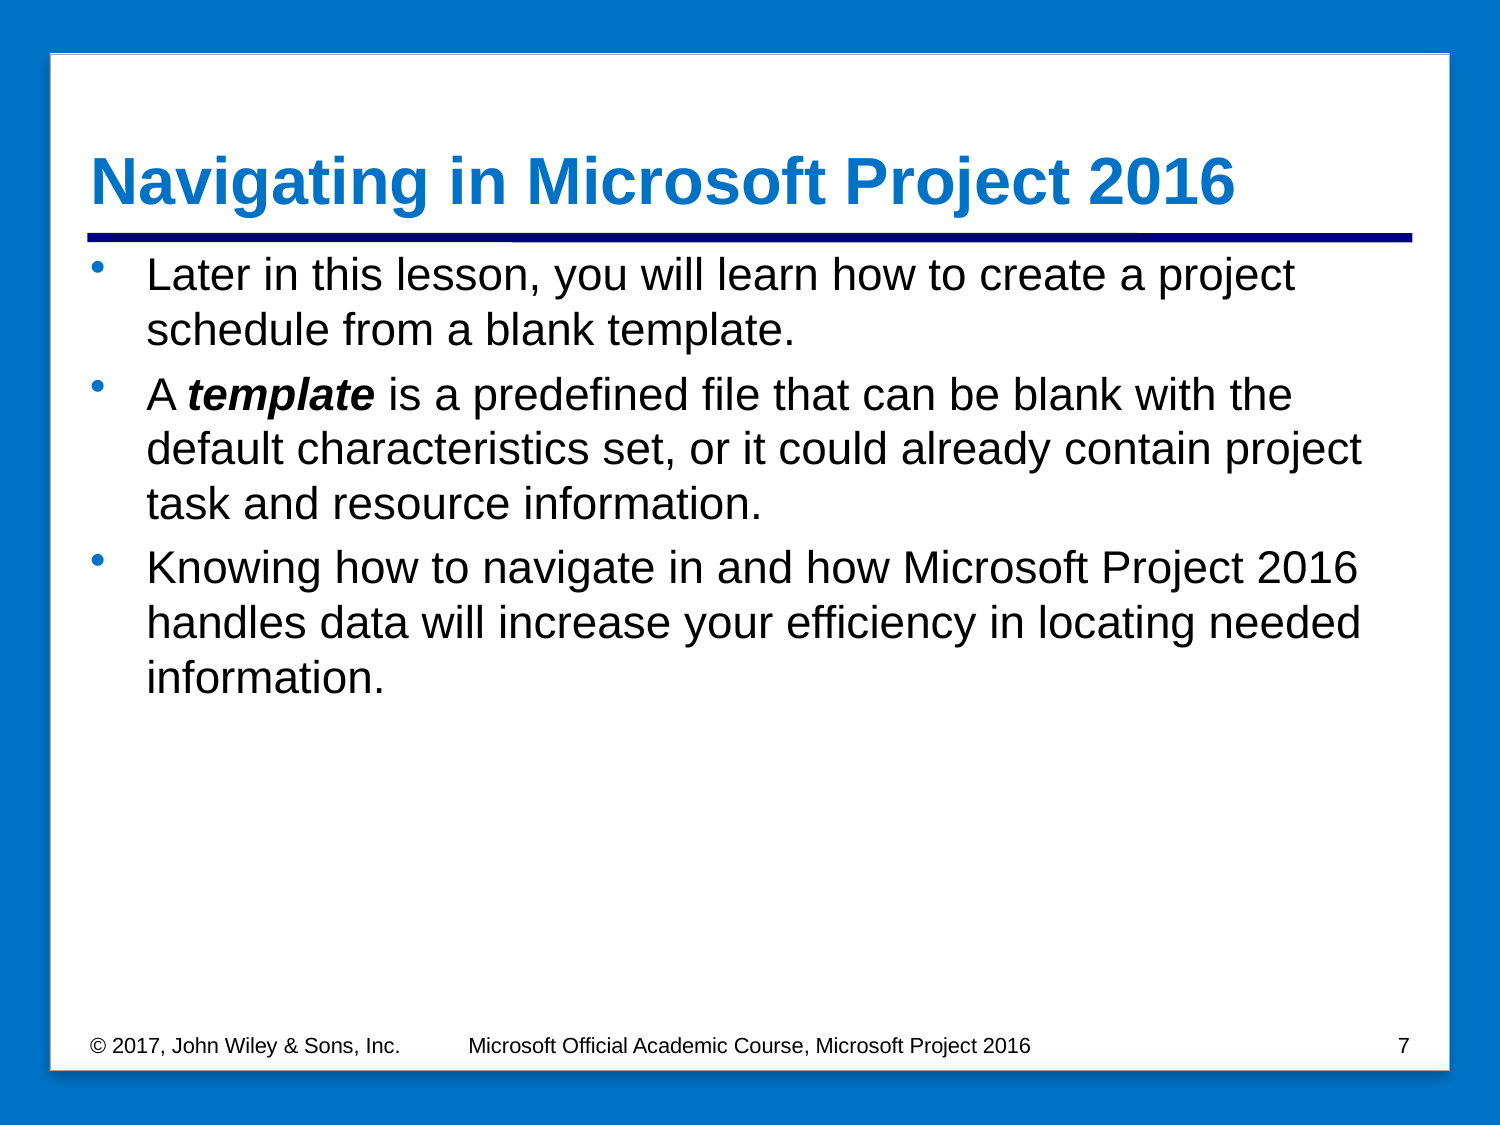

# Navigating in Microsoft Project 2016
Later in this lesson, you will learn how to create a project schedule from a blank template.
A template is a predefined file that can be blank with the default characteristics set, or it could already contain project task and resource information.
Knowing how to navigate in and how Microsoft Project 2016 handles data will increase your efficiency in locating needed information.
© 2017, John Wiley & Sons, Inc.
Microsoft Official Academic Course, Microsoft Project 2016
7